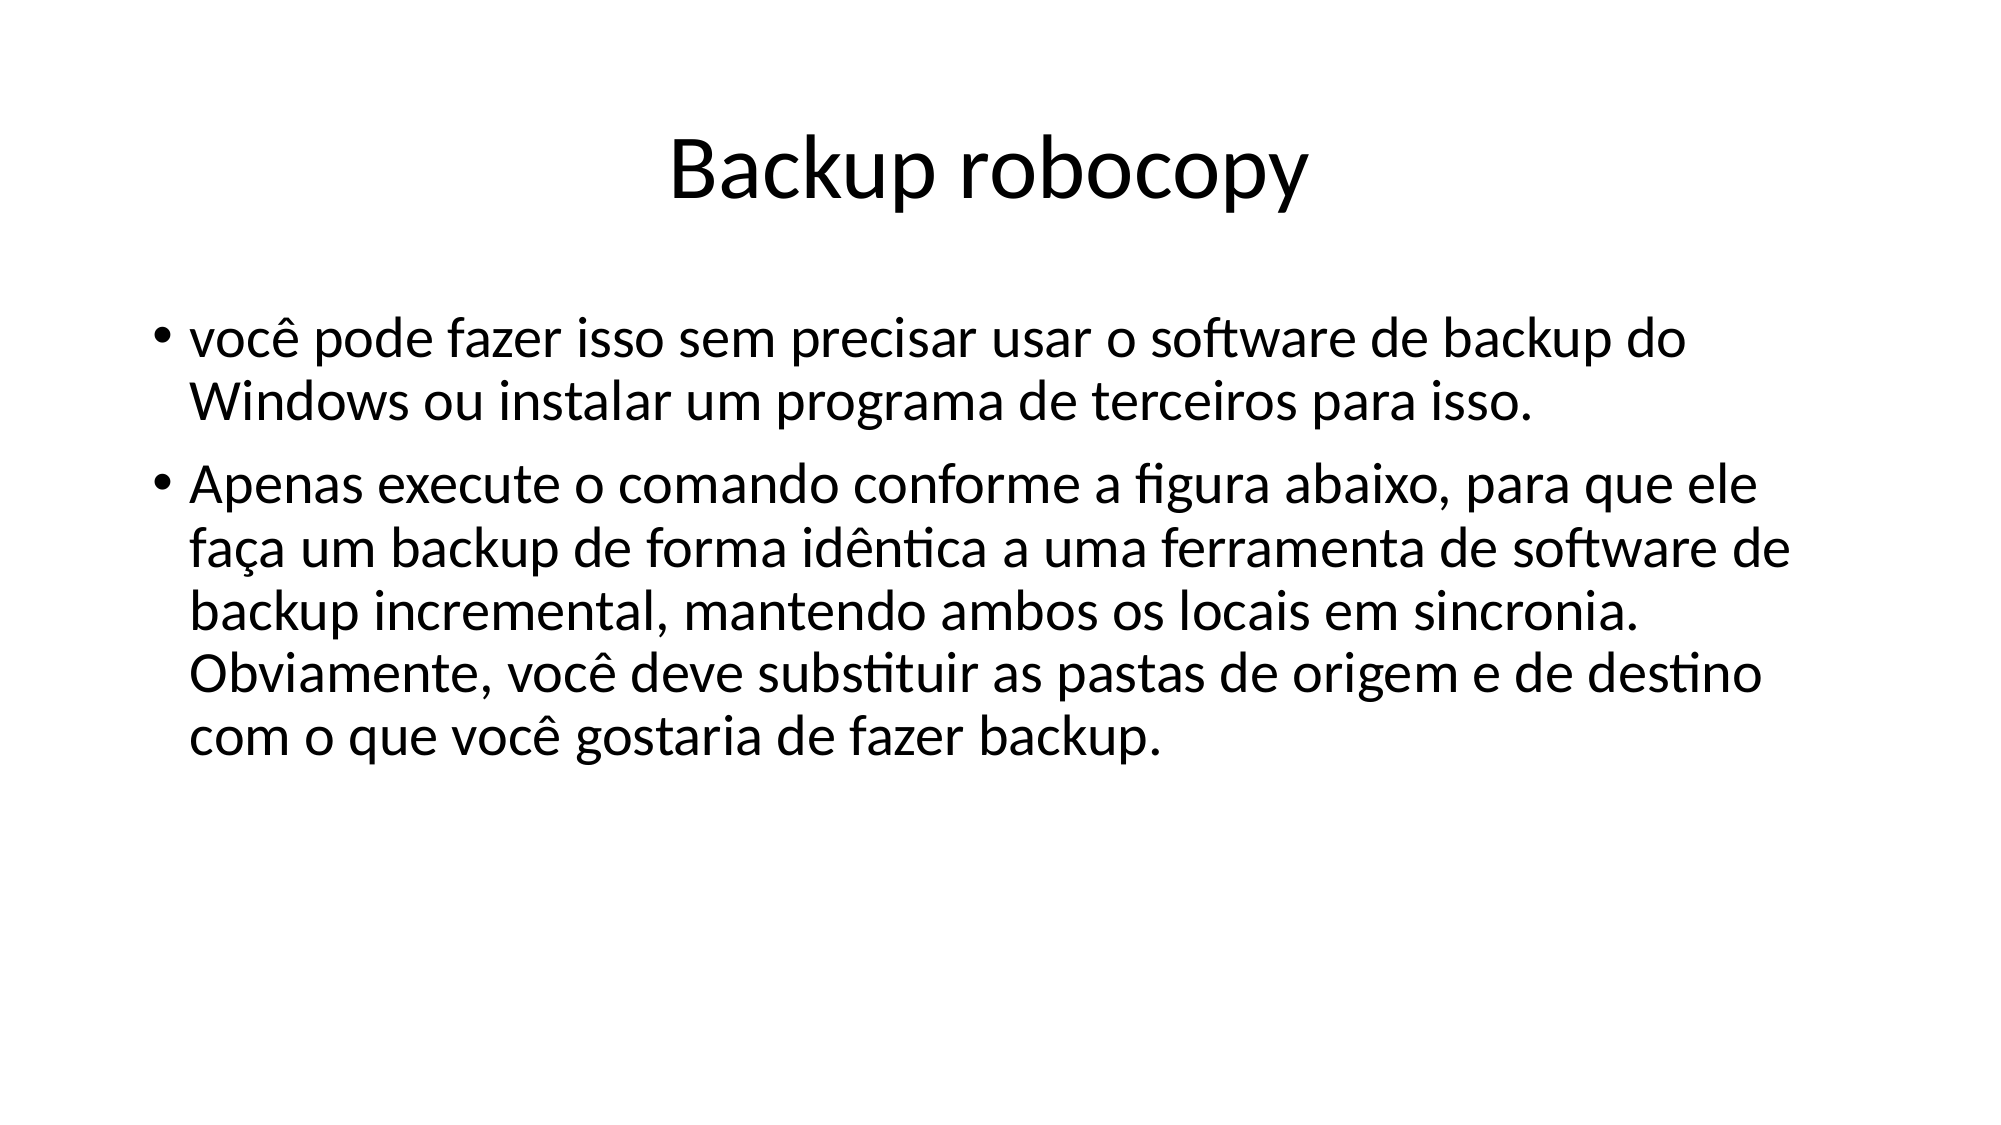

# Backup robocopy
você pode fazer isso sem precisar usar o software de backup do Windows ou instalar um programa de terceiros para isso.
Apenas execute o comando conforme a figura abaixo, para que ele faça um backup de forma idêntica a uma ferramenta de software de backup incremental, mantendo ambos os locais em sincronia. Obviamente, você deve substituir as pastas de origem e de destino com o que você gostaria de fazer backup.